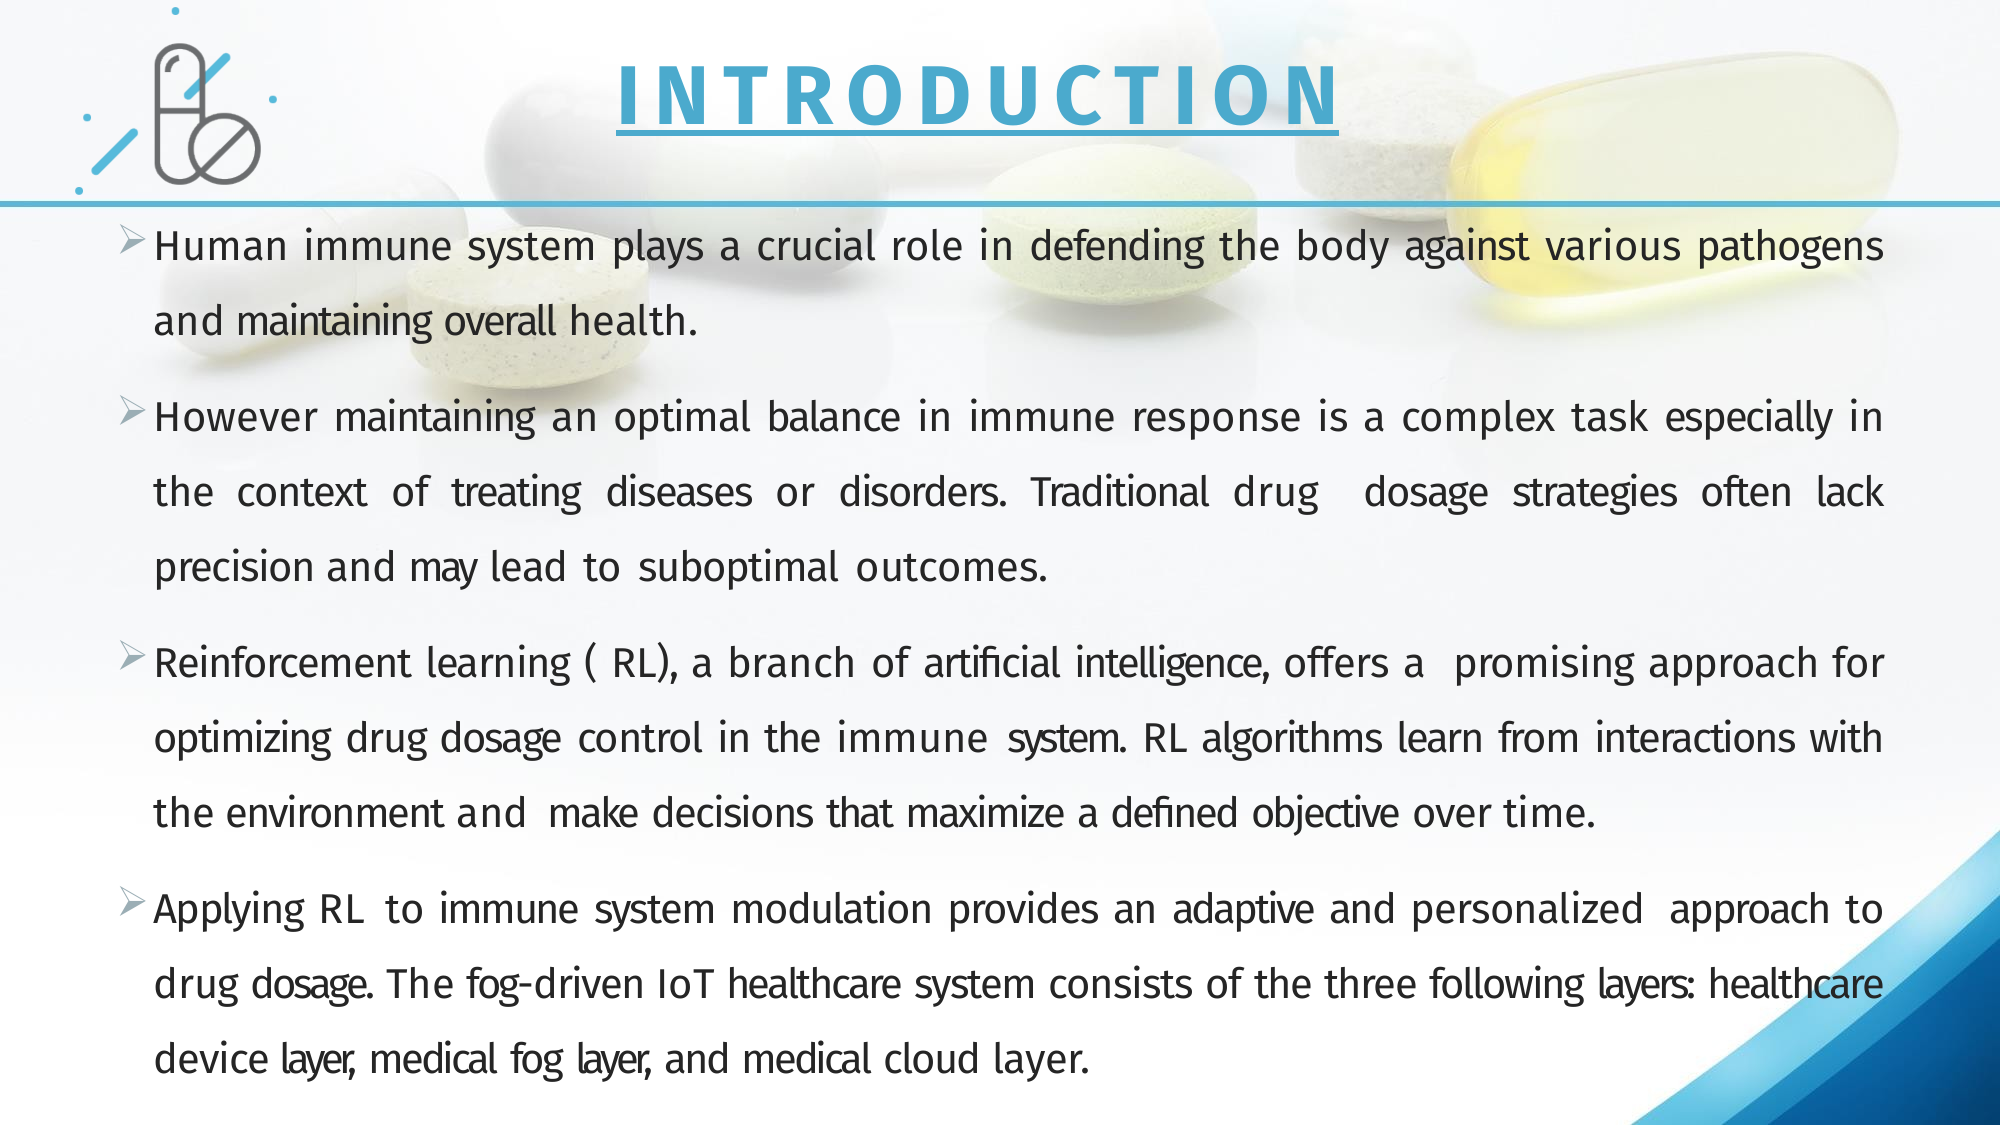

# INTRODUCTION
Human immune system plays a crucial role in defending the body against various pathogens and maintaining overall health.
However maintaining an optimal balance in immune response is a complex task especially in the context of treating diseases or disorders. Traditional drug  dosage strategies often lack precision and may lead to suboptimal outcomes.
Reinforcement learning ( RL), a branch of artificial intelligence, offers a  promising approach for optimizing drug dosage control in the immune system. RL algorithms learn from interactions with the environment and make decisions that maximize a defined objective over time.
Applying RL to immune system modulation provides an adaptive and personalized approach to drug dosage. The fog-driven IoT healthcare system consists of the three following layers: healthcare device layer, medical fog layer, and medical cloud layer.